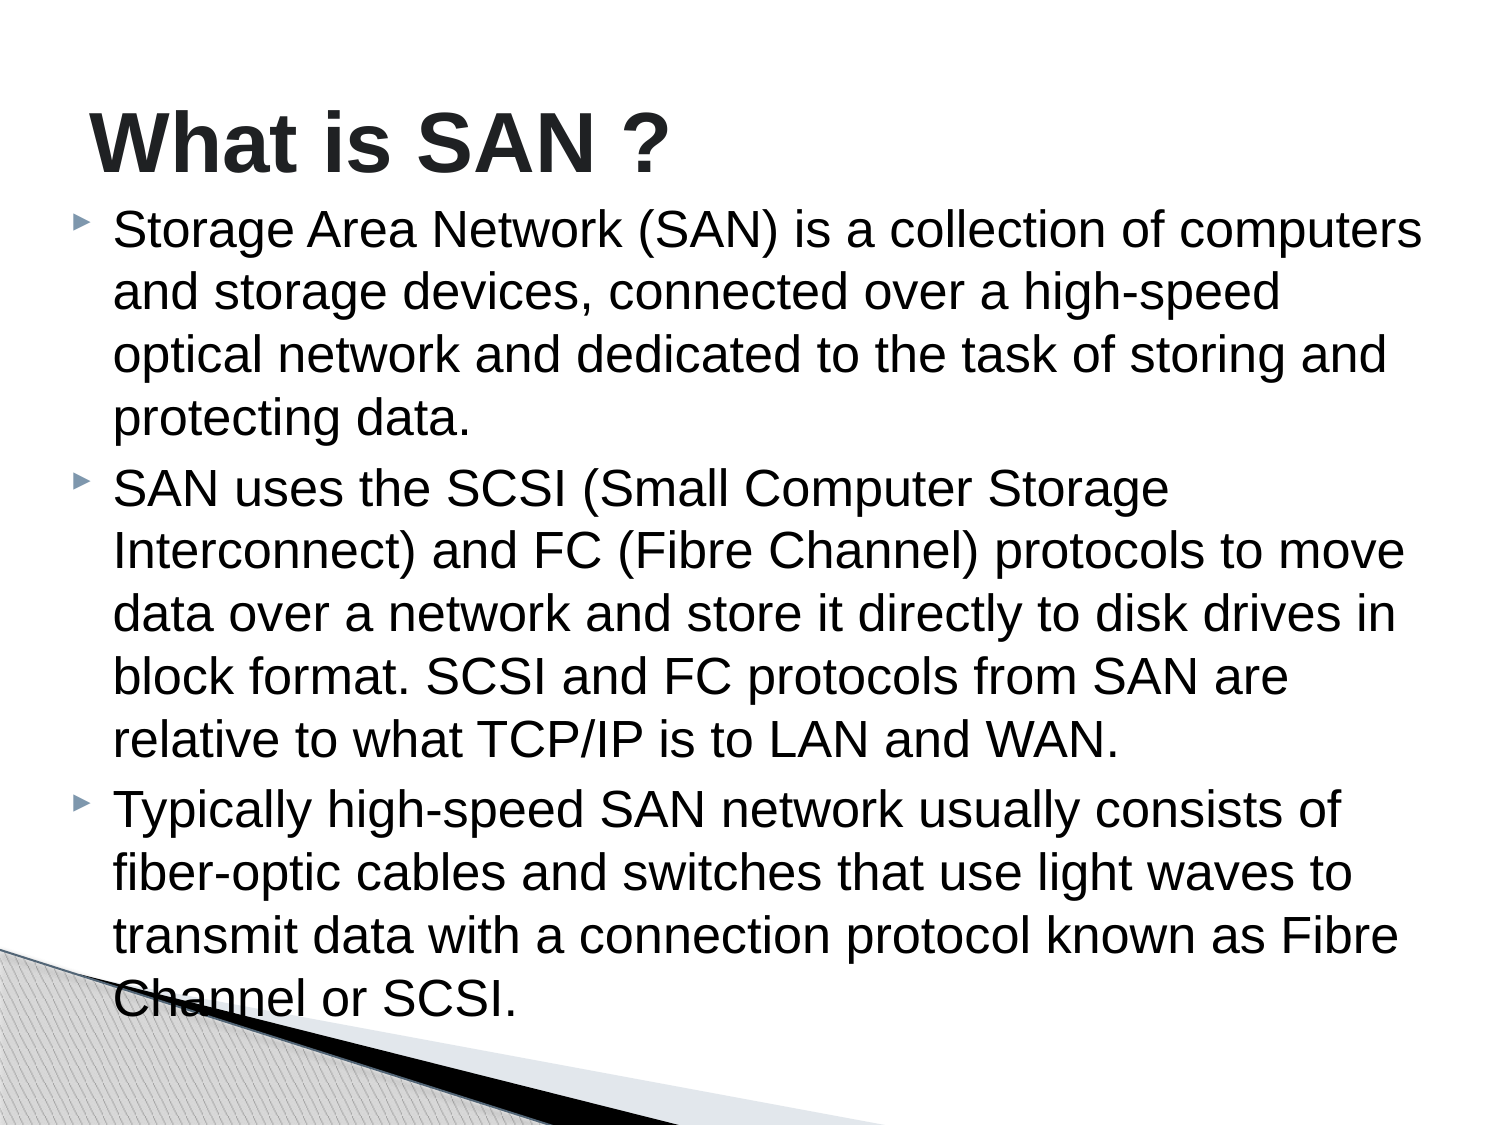

# What is SAN ?
Storage Area Network (SAN) is a collection of computers and storage devices, connected over a high-speed optical network and dedicated to the task of storing and protecting data.
SAN uses the SCSI (Small Computer Storage Interconnect) and FC (Fibre Channel) protocols to move data over a network and store it directly to disk drives in block format. SCSI and FC protocols from SAN are relative to what TCP/IP is to LAN and WAN.
Typically high-speed SAN network usually consists of fiber-optic cables and switches that use light waves to transmit data with a connection protocol known as Fibre Channel or SCSI.